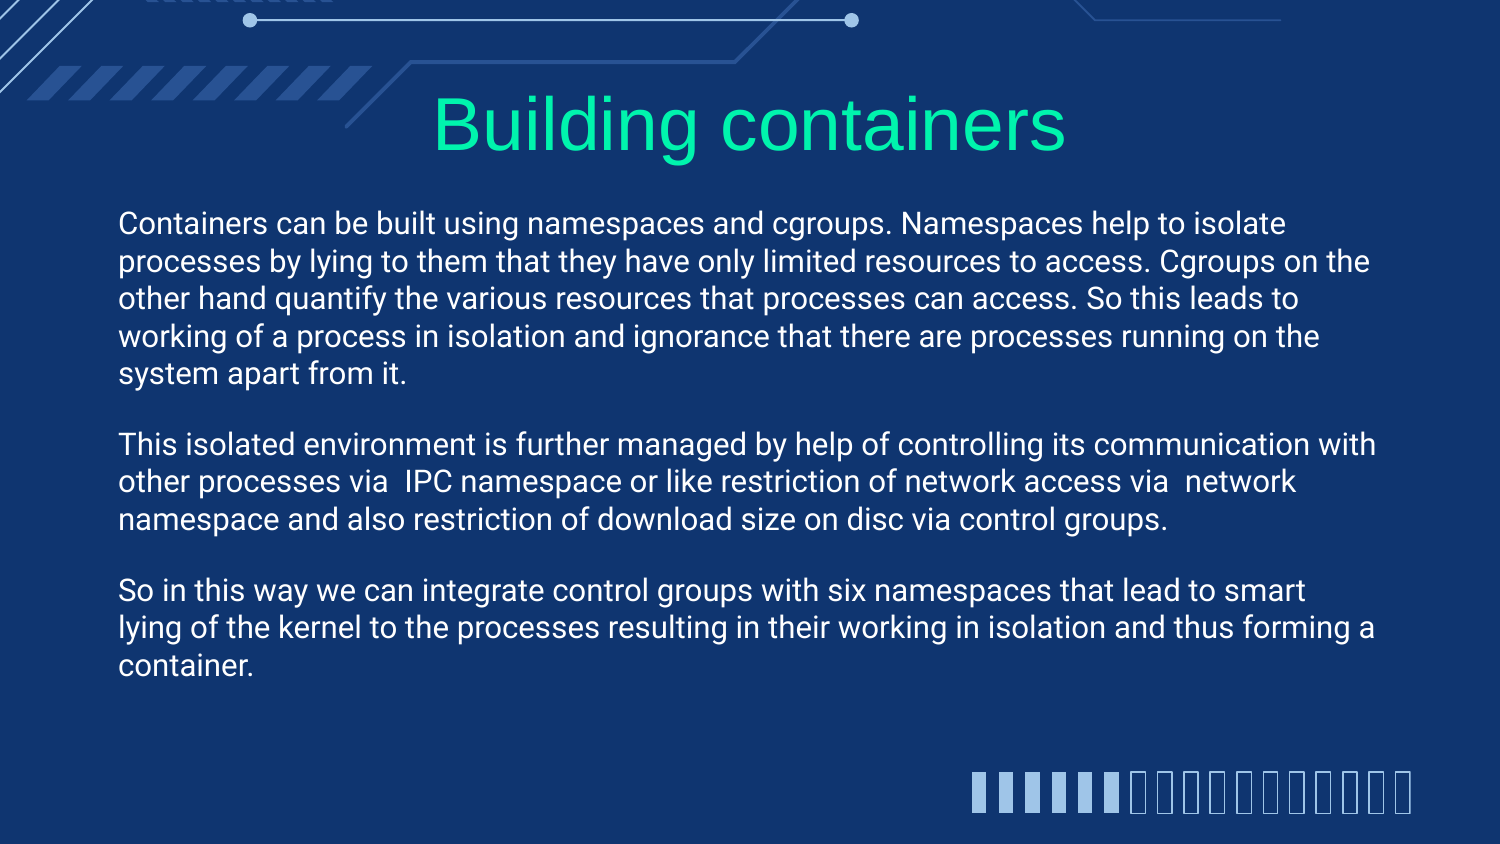

# Building containers
Containers can be built using namespaces and cgroups. Namespaces help to isolate processes by lying to them that they have only limited resources to access. Cgroups on the other hand quantify the various resources that processes can access. So this leads to working of a process in isolation and ignorance that there are processes running on the system apart from it.
This isolated environment is further managed by help of controlling its communication with other processes via  IPC namespace or like restriction of network access via  network namespace and also restriction of download size on disc via control groups.
So in this way we can integrate control groups with six namespaces that lead to smart  lying of the kernel to the processes resulting in their working in isolation and thus forming a container.